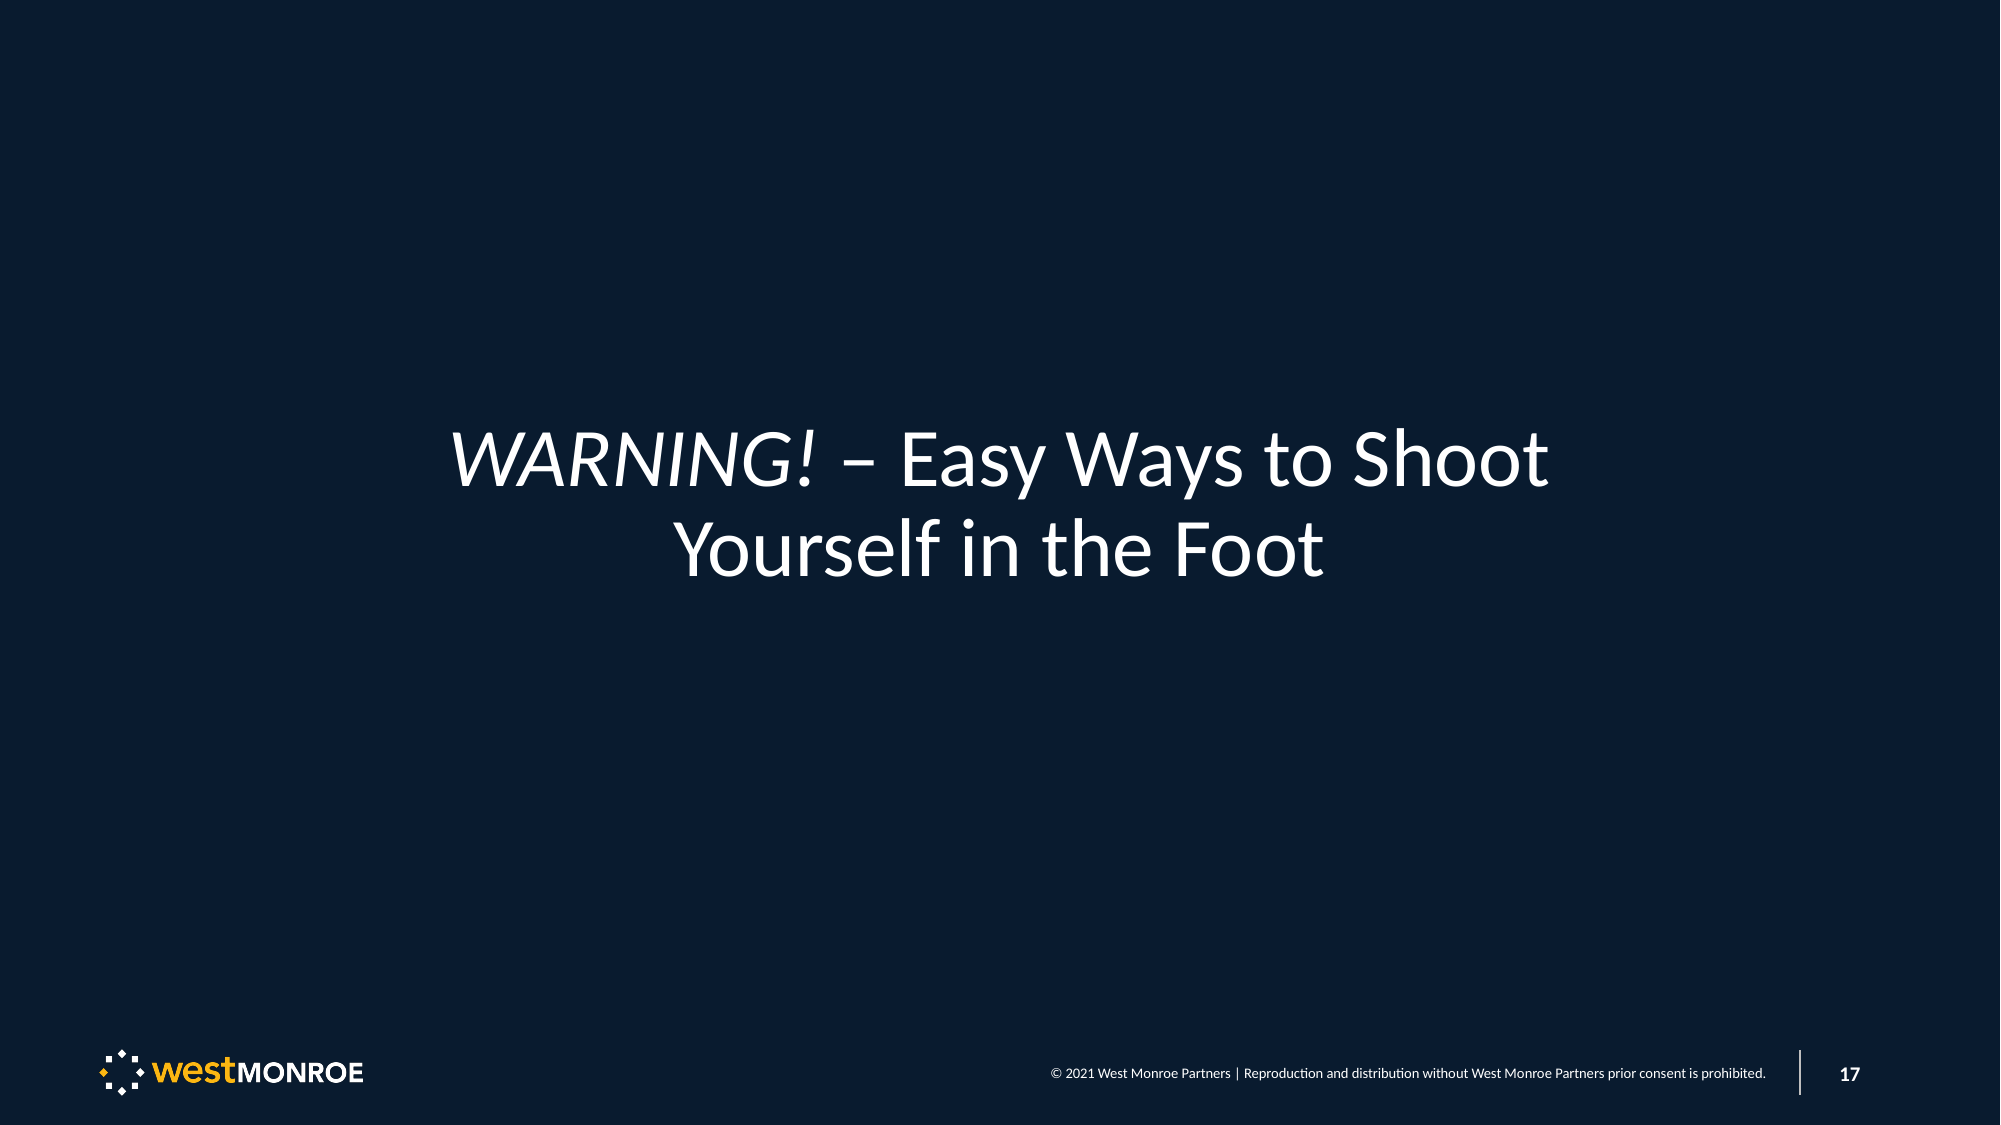

WARNING! – Easy Ways to Shoot Yourself in the Foot
17